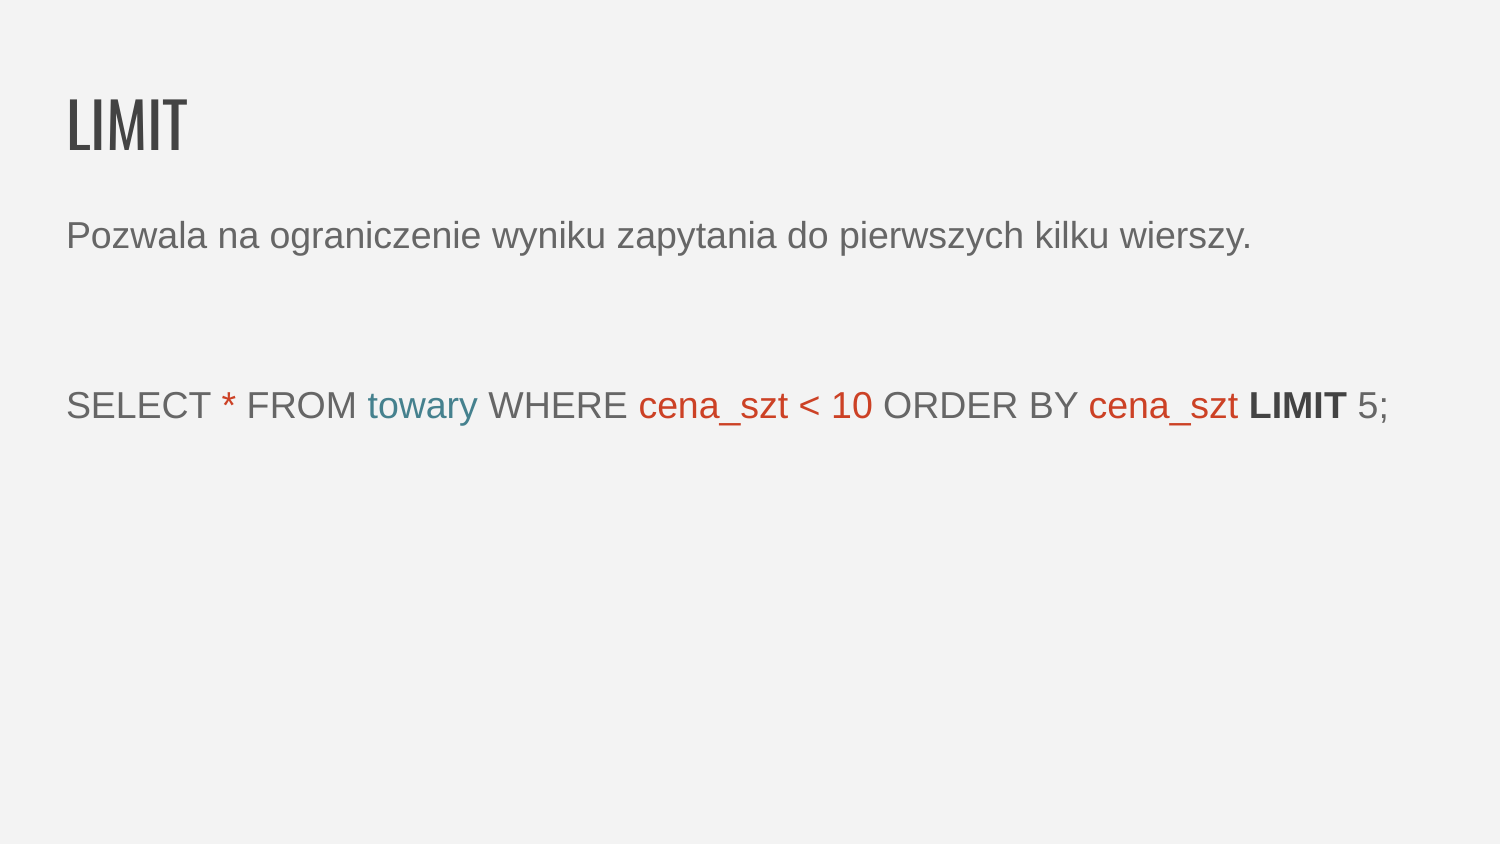

# LIMIT
Pozwala na ograniczenie wyniku zapytania do pierwszych kilku wierszy.

SELECT * FROM towary WHERE cena_szt < 10 ORDER BY cena_szt LIMIT 5;